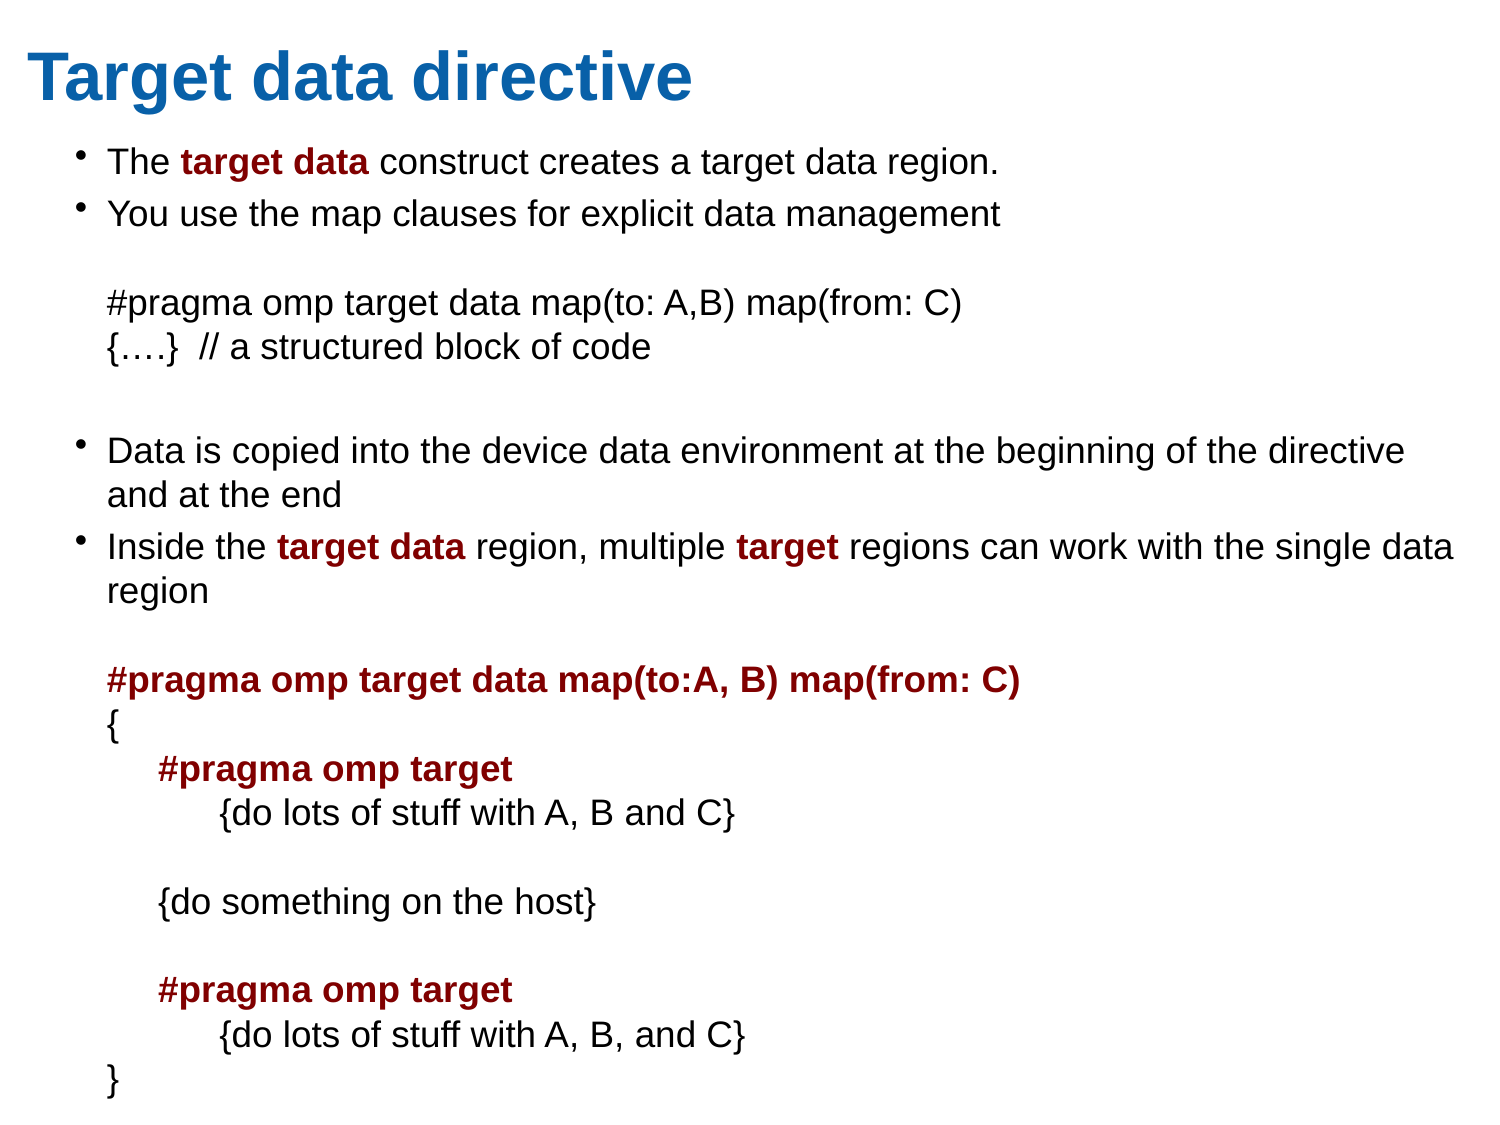

# Target data directive
The target data construct creates a target data region.
You use the map clauses for explicit data management
#pragma omp target data map(to: A,B) map(from: C)
{….}  // a structured block of code

Data is copied into the device data environment at the beginning of the directive and at the end
Inside the target data region, multiple target regions can work with the single data region
#pragma omp target data map(to:A, B) map(from: C)
{
     #pragma omp target
           {do lots of stuff with A, B and C}
     {do something on the host}
     #pragma omp target
           {do lots of stuff with A, B, and C}
}